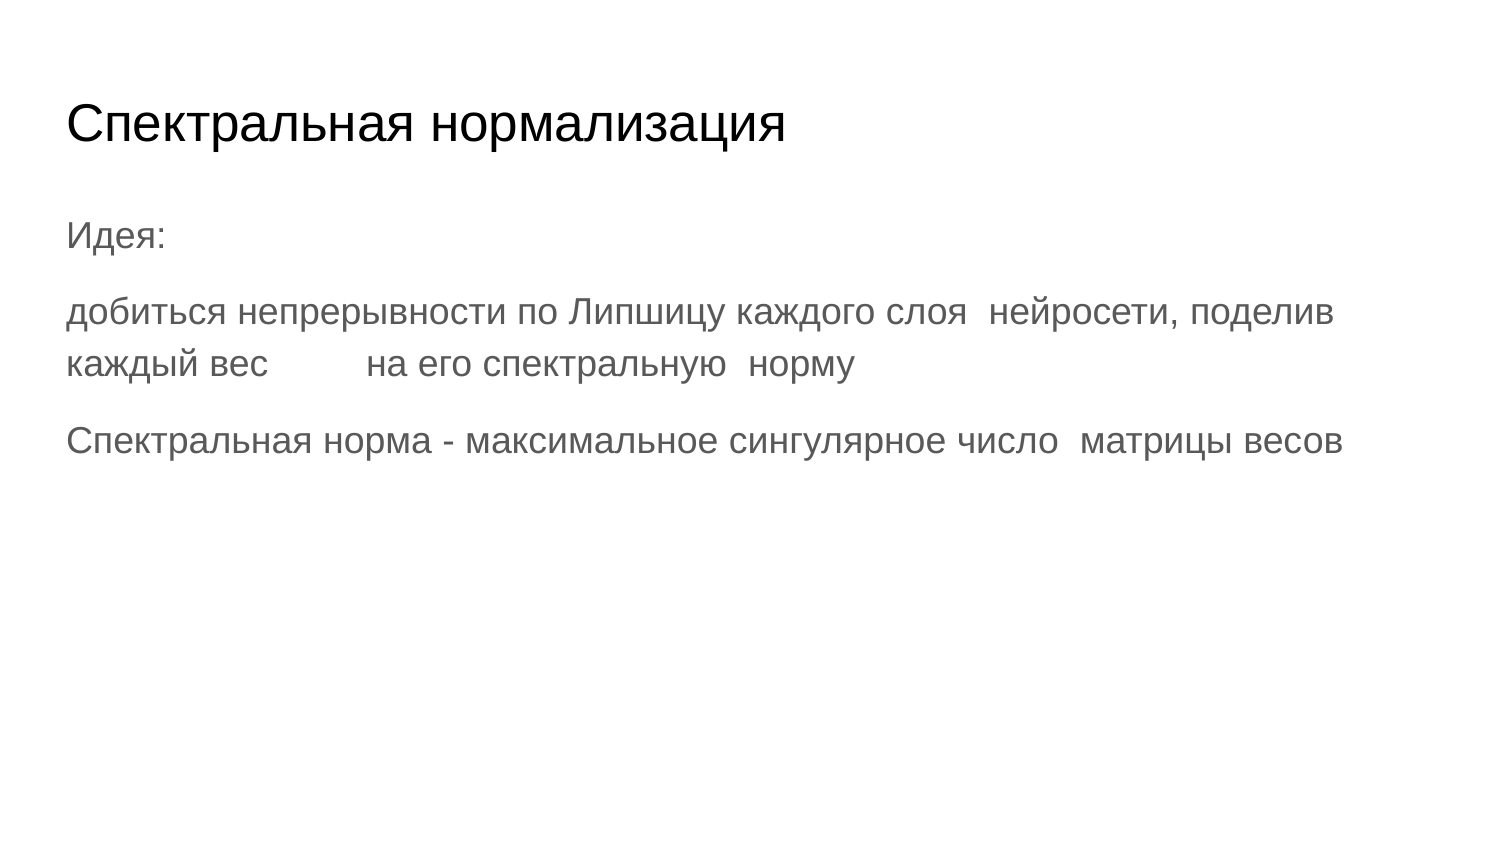

# Спектральная нормализация
Идея:
добиться непрерывности по Липшицу каждого слоя  нейросети, поделив каждый вес	на его спектральную  норму
Спектральная норма - максимальное сингулярное число  матрицы весов